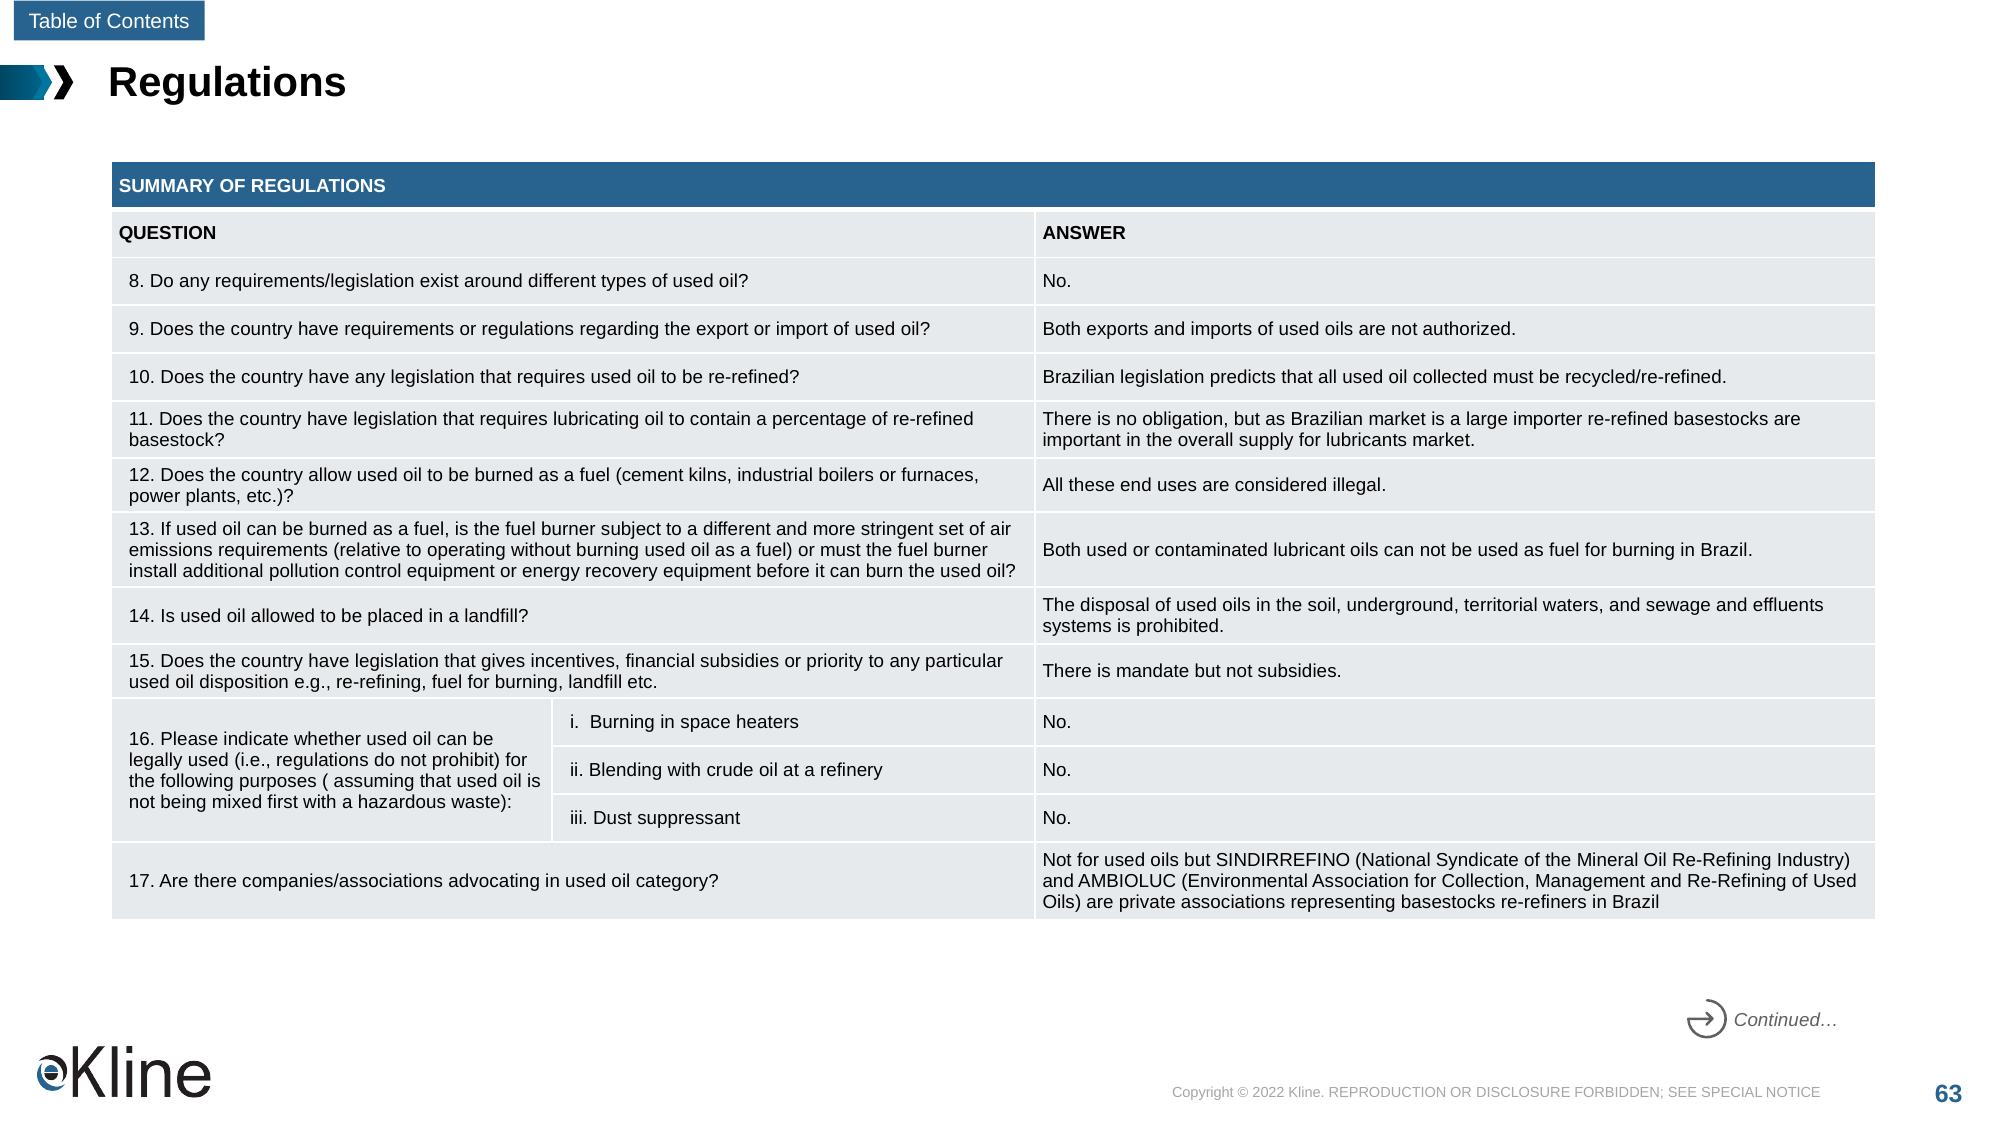

# Regulations
| SUMMARY OF REGULATIONS |  |  |
| --- | --- | --- |
| QUESTION |  | ANSWER |
| 8. Do any requirements/legislation exist around different types of used oil? |  | No. |
| 9. Does the country have requirements or regulations regarding the export or import of used oil? |  | Both exports and imports of used oils are not authorized. |
| 10. Does the country have any legislation that requires used oil to be re-refined? |  | Brazilian legislation predicts that all used oil collected must be recycled/re-refined. |
| 11. Does the country have legislation that requires lubricating oil to contain a percentage of re-refined basestock? |  | There is no obligation, but as Brazilian market is a large importer re-refined basestocks are important in the overall supply for lubricants market. |
| 12. Does the country allow used oil to be burned as a fuel (cement kilns, industrial boilers or furnaces, power plants, etc.)? |  | All these end uses are considered illegal. |
| 13. If used oil can be burned as a fuel, is the fuel burner subject to a different and more stringent set of air emissions requirements (relative to operating without burning used oil as a fuel) or must the fuel burner install additional pollution control equipment or energy recovery equipment before it can burn the used oil? |  | Both used or contaminated lubricant oils can not be used as fuel for burning in Brazil. |
| 14. Is used oil allowed to be placed in a landfill? |  | The disposal of used oils in the soil, underground, territorial waters, and sewage and effluents systems is prohibited. |
| 15. Does the country have legislation that gives incentives, financial subsidies or priority to any particular used oil disposition e.g., re-refining, fuel for burning, landfill etc. |  | There is mandate but not subsidies. |
| 16. Please indicate whether used oil can be legally used (i.e., regulations do not prohibit) for the following purposes ( assuming that used oil is not being mixed first with a hazardous waste): | i.  Burning in space heaters | No. |
|  | ii. Blending with crude oil at a refinery | No. |
|  | iii. Dust suppressant | No. |
| 17. Are there companies/associations advocating in used oil category? |  | Not for used oils but SINDIRREFINO (National Syndicate of the Mineral Oil Re-Refining Industry) and AMBIOLUC (Environmental Association for Collection, Management and Re-Refining of Used Oils) are private associations representing basestocks re-refiners in Brazil |

Continued…